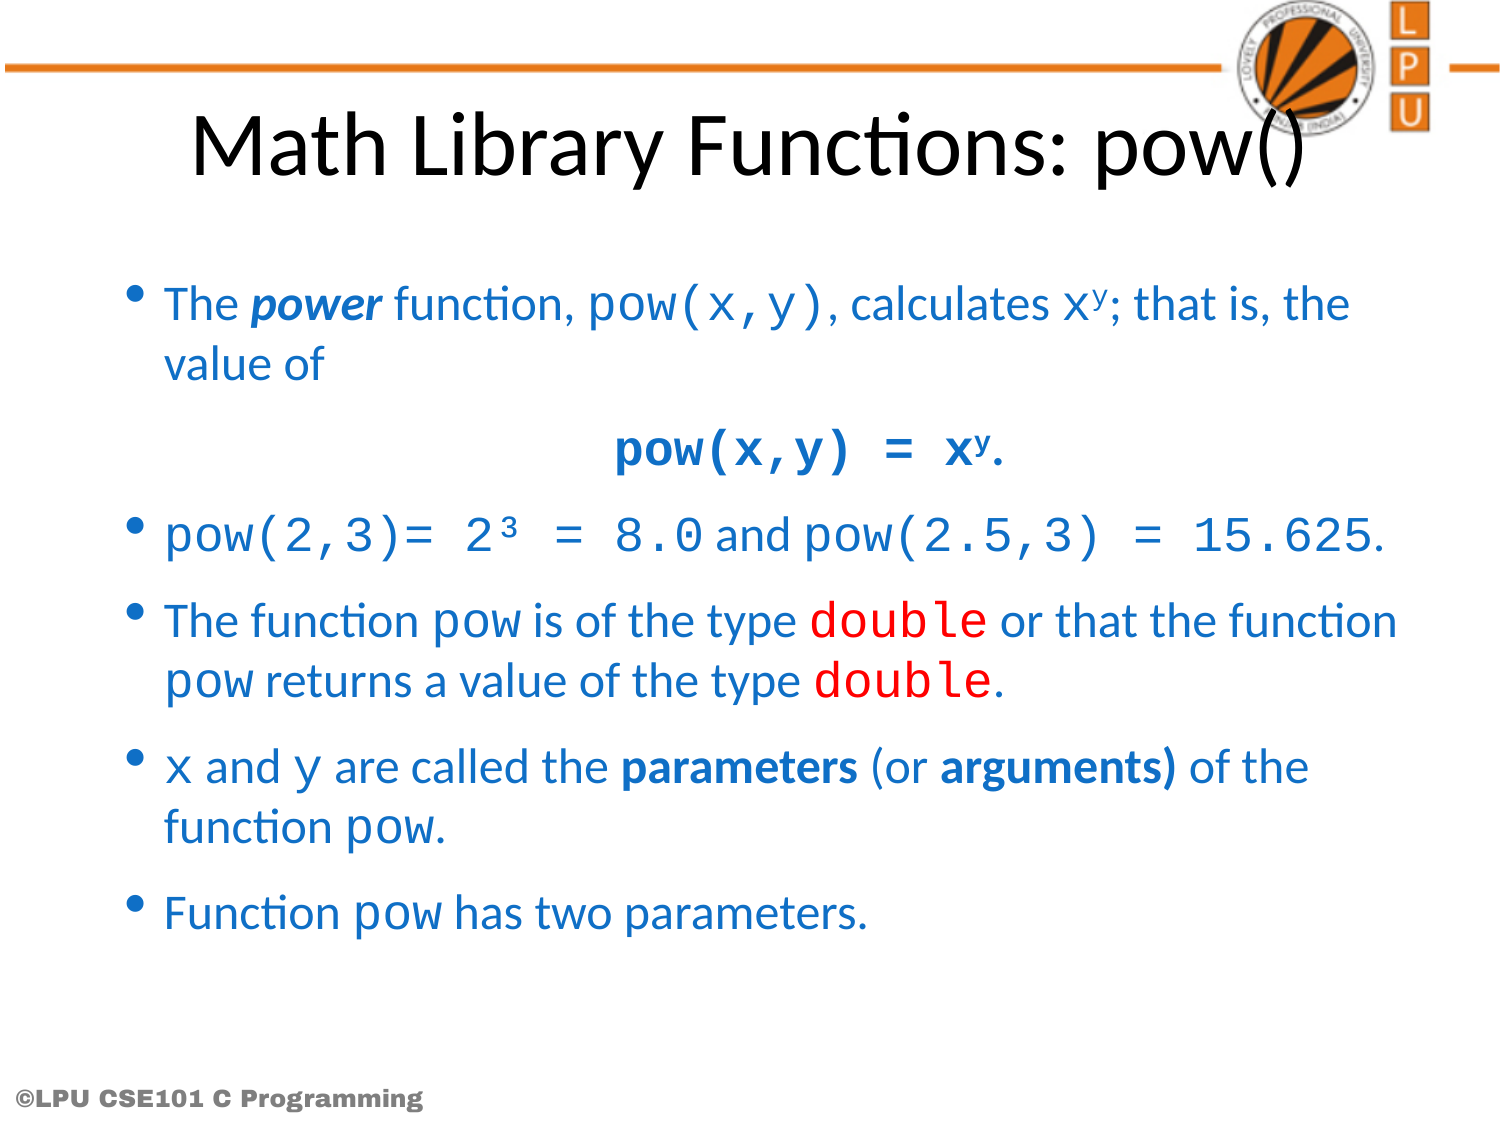

# Math Library Functions: pow()
The power function, pow(x,y), calculates xy; that is, the value of
				pow(x,y) = xy.
pow(2,3)= 2³ = 8.0 and pow(2.5,3) = 15.625.
The function pow is of the type double or that the function pow returns a value of the type double.
x and y are called the parameters (or arguments) of the function pow.
Function pow has two parameters.